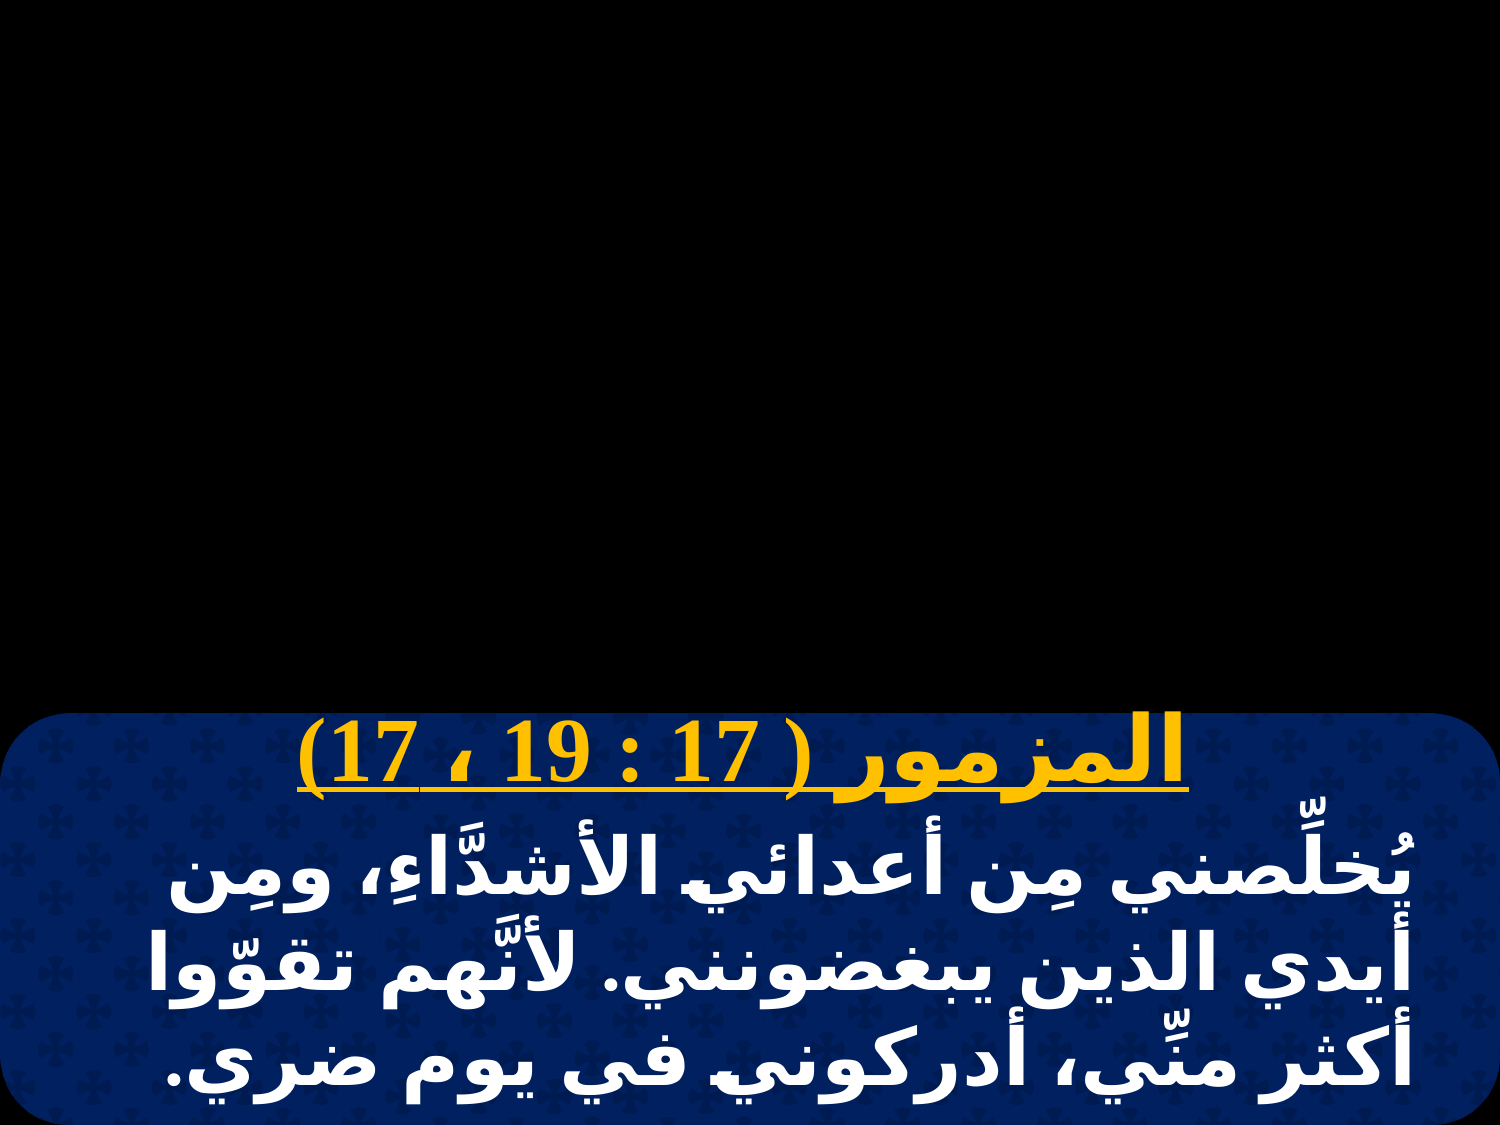

المزمور ( 17 : 19 ، 17)
يُخلِّصني مِن أعدائي الأشدَّاءِ، ومِن أيدي الذين يبغضونني. لأنَّهم تقوّوا أكثر منِّي، أدركوني في يوم ضري.